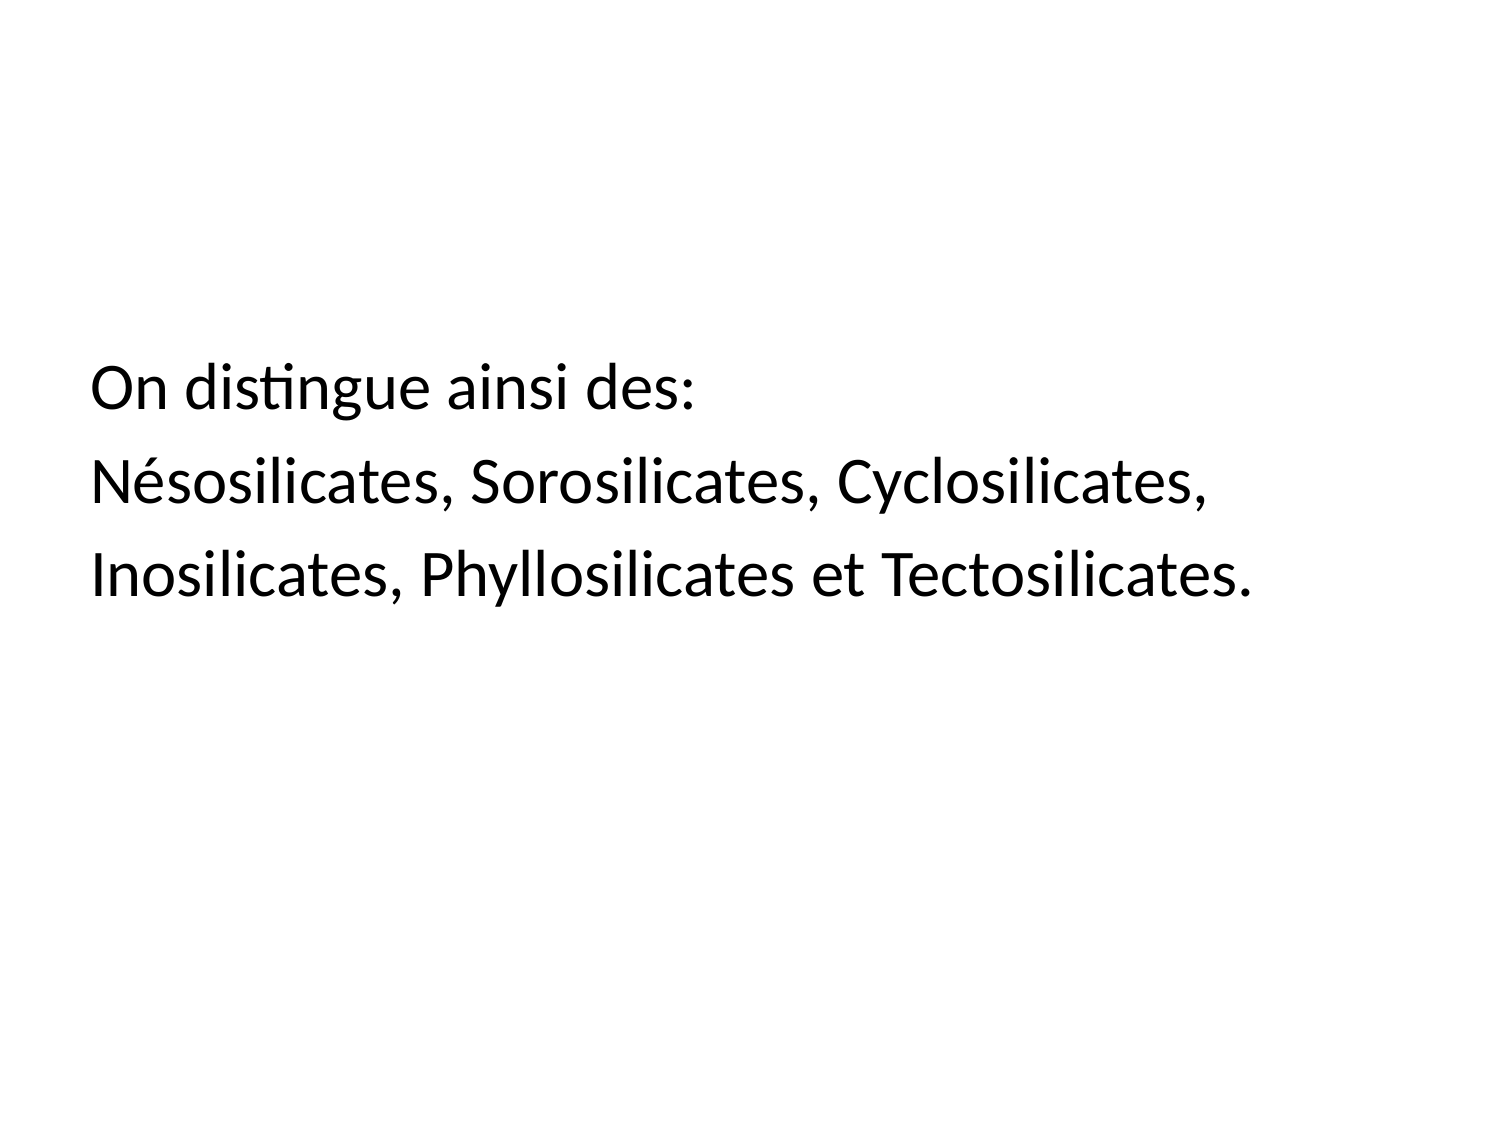

On distingue ainsi des:
Nésosilicates, Sorosilicates, Cyclosilicates,
Inosilicates, Phyllosilicates et Tectosilicates.